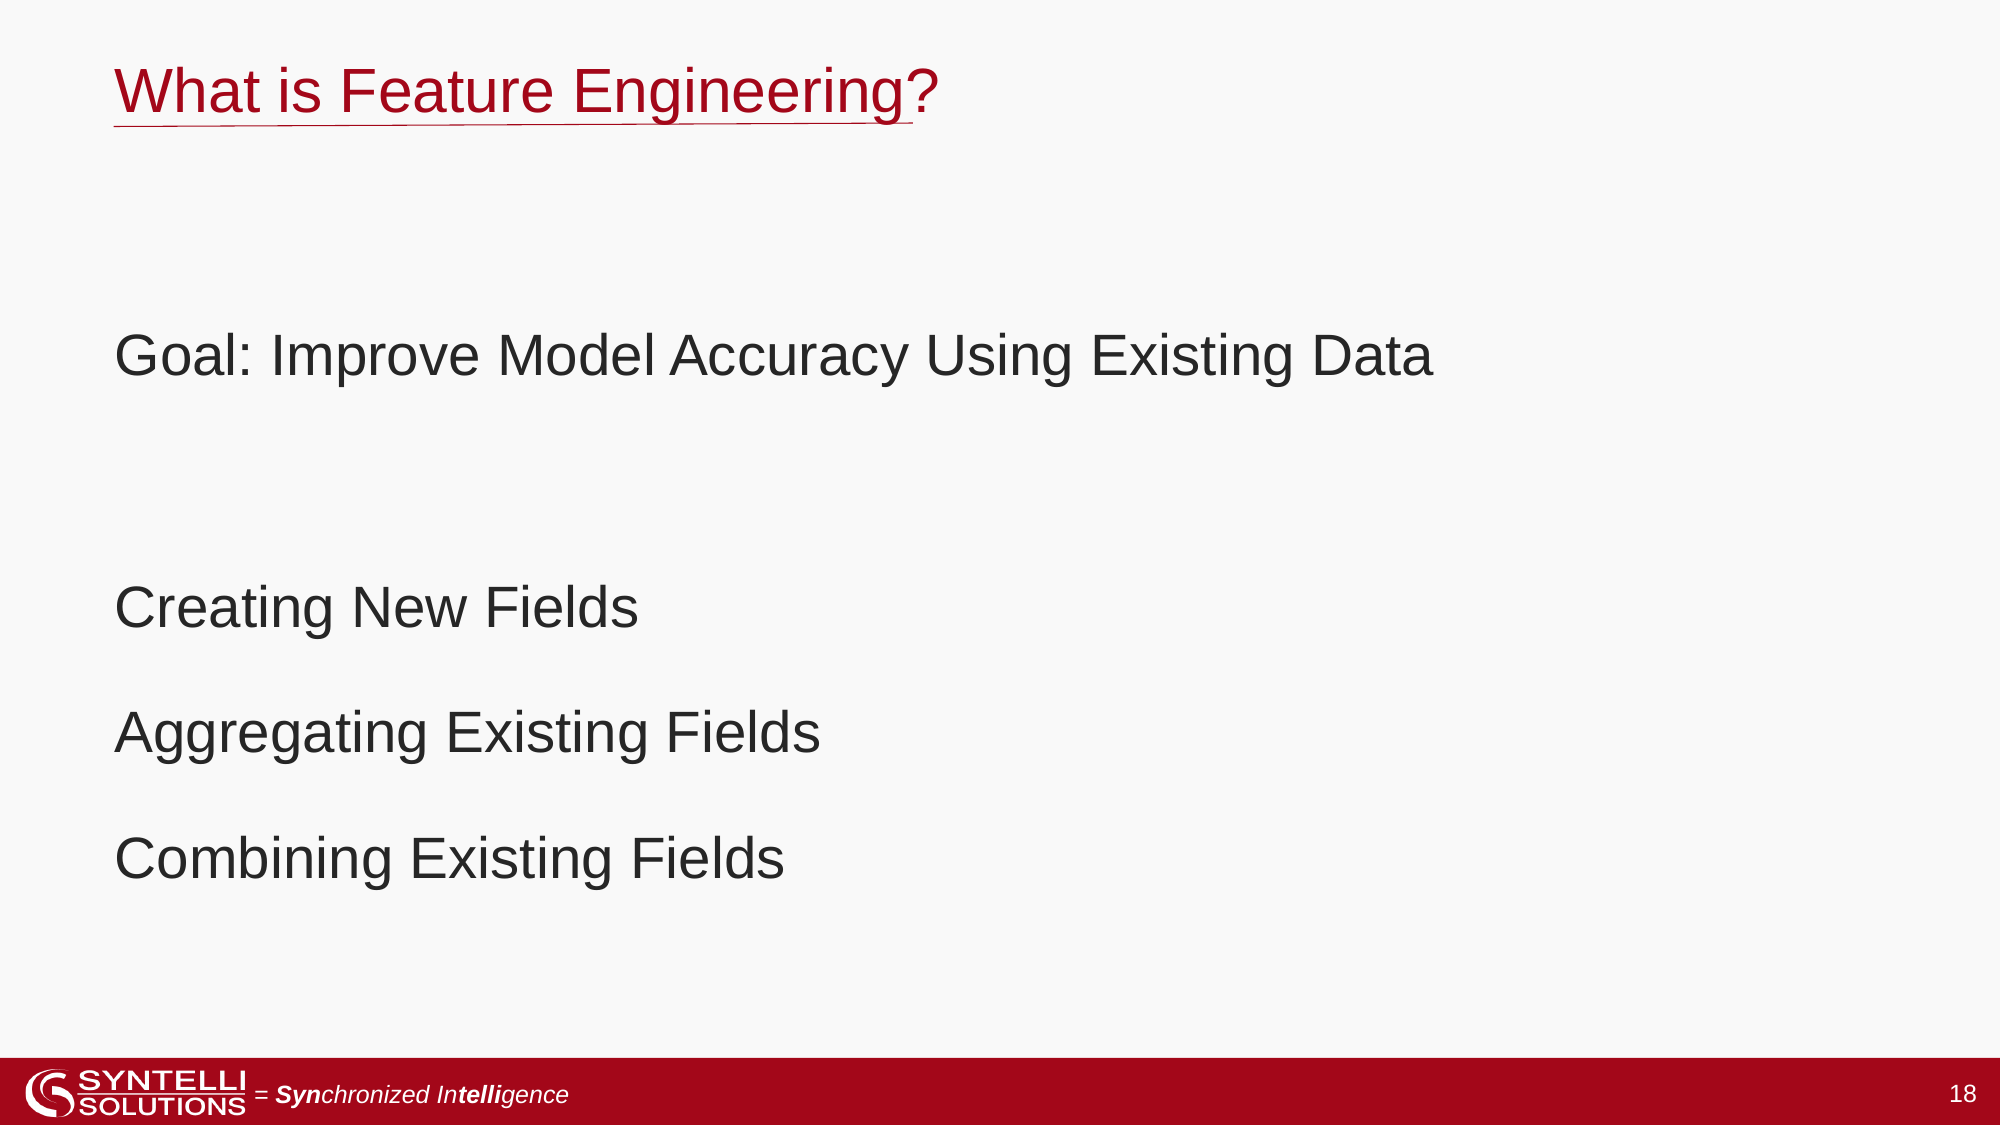

What is Feature Engineering?
Goal: Improve Model Accuracy Using Existing Data

Creating New Fields
Aggregating Existing Fields
Combining Existing Fields
18